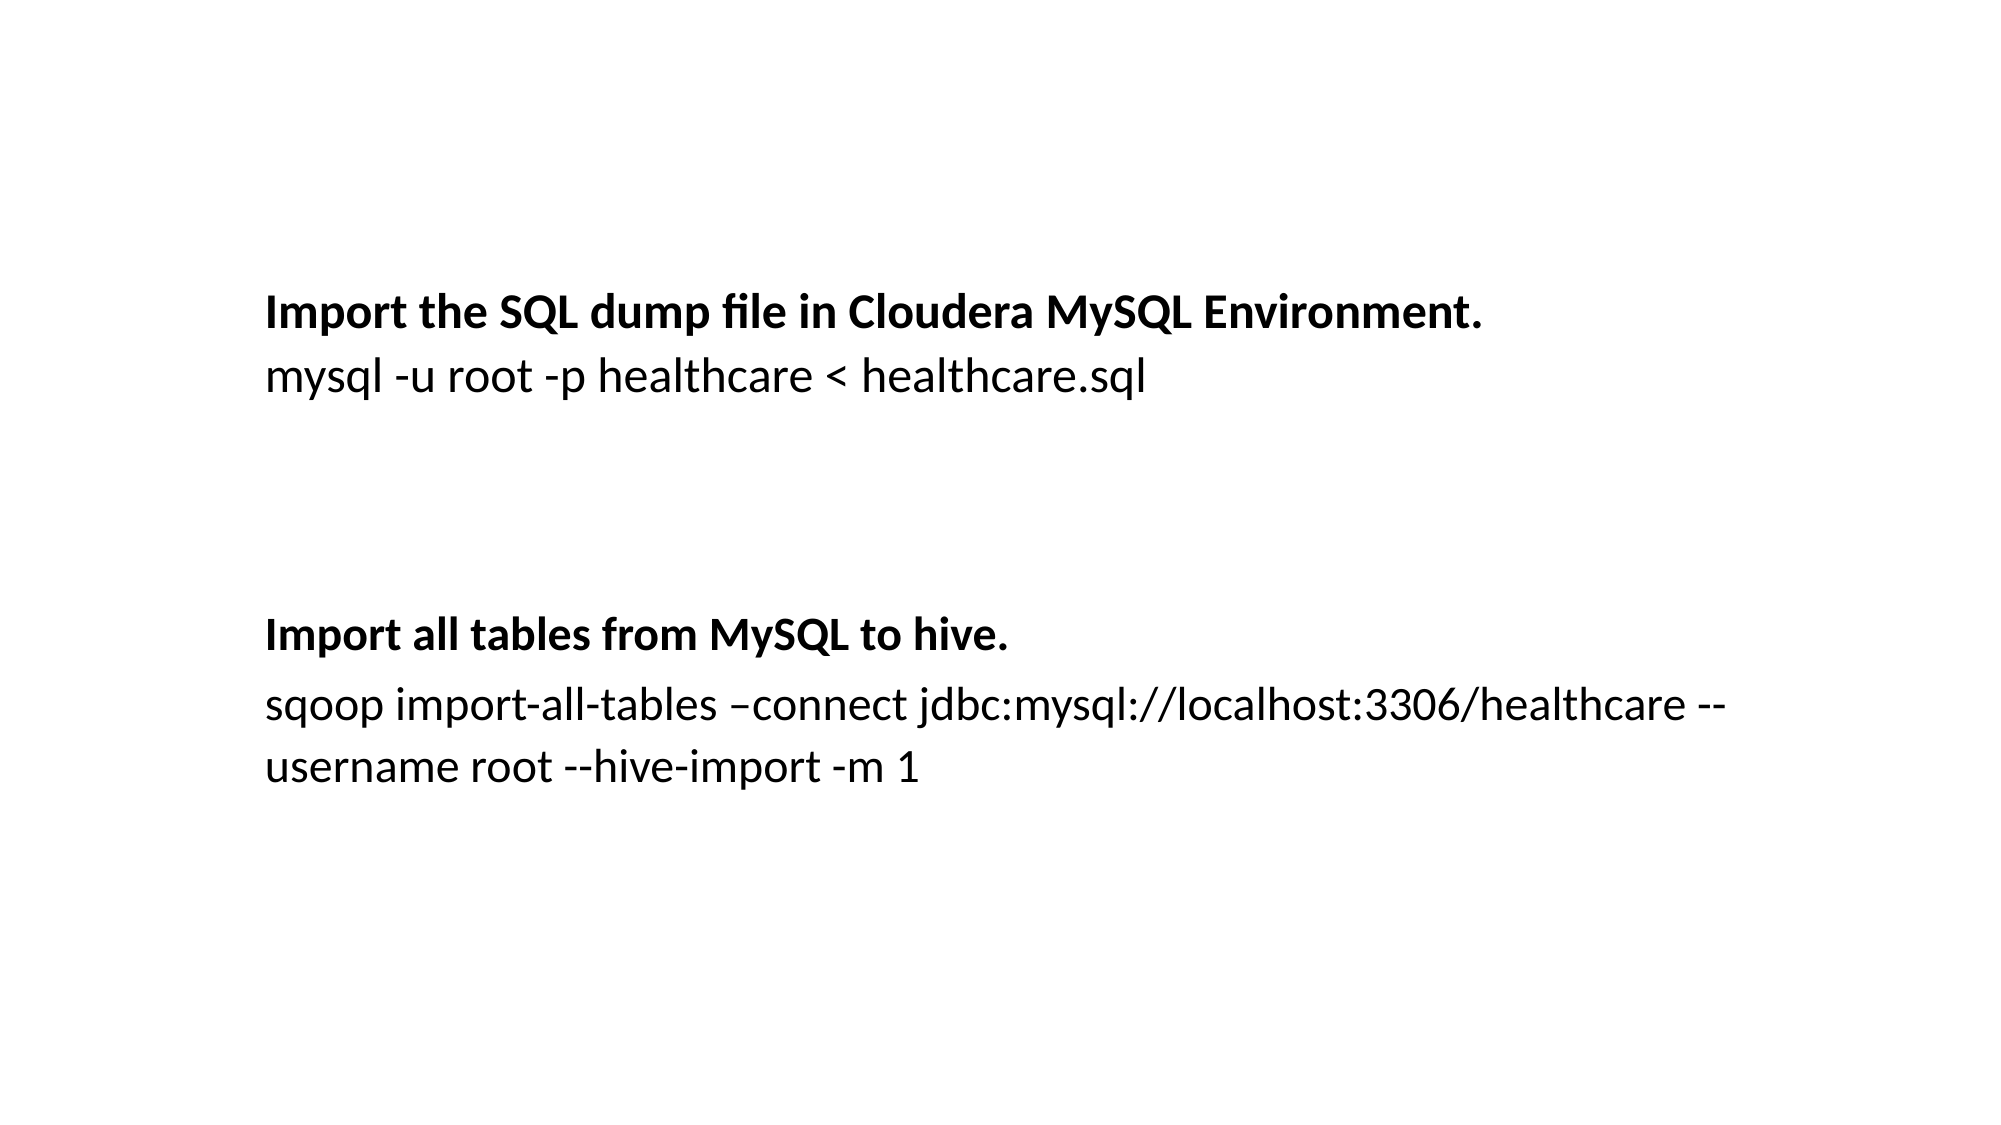

# Import the SQL dump file in Cloudera MySQL Environment. mysql -u root -p healthcare < healthcare.sql
Import all tables from MySQL to hive.
sqoop import-all-tables –connect jdbc:mysql://localhost:3306/healthcare --username root --hive-import -m 1